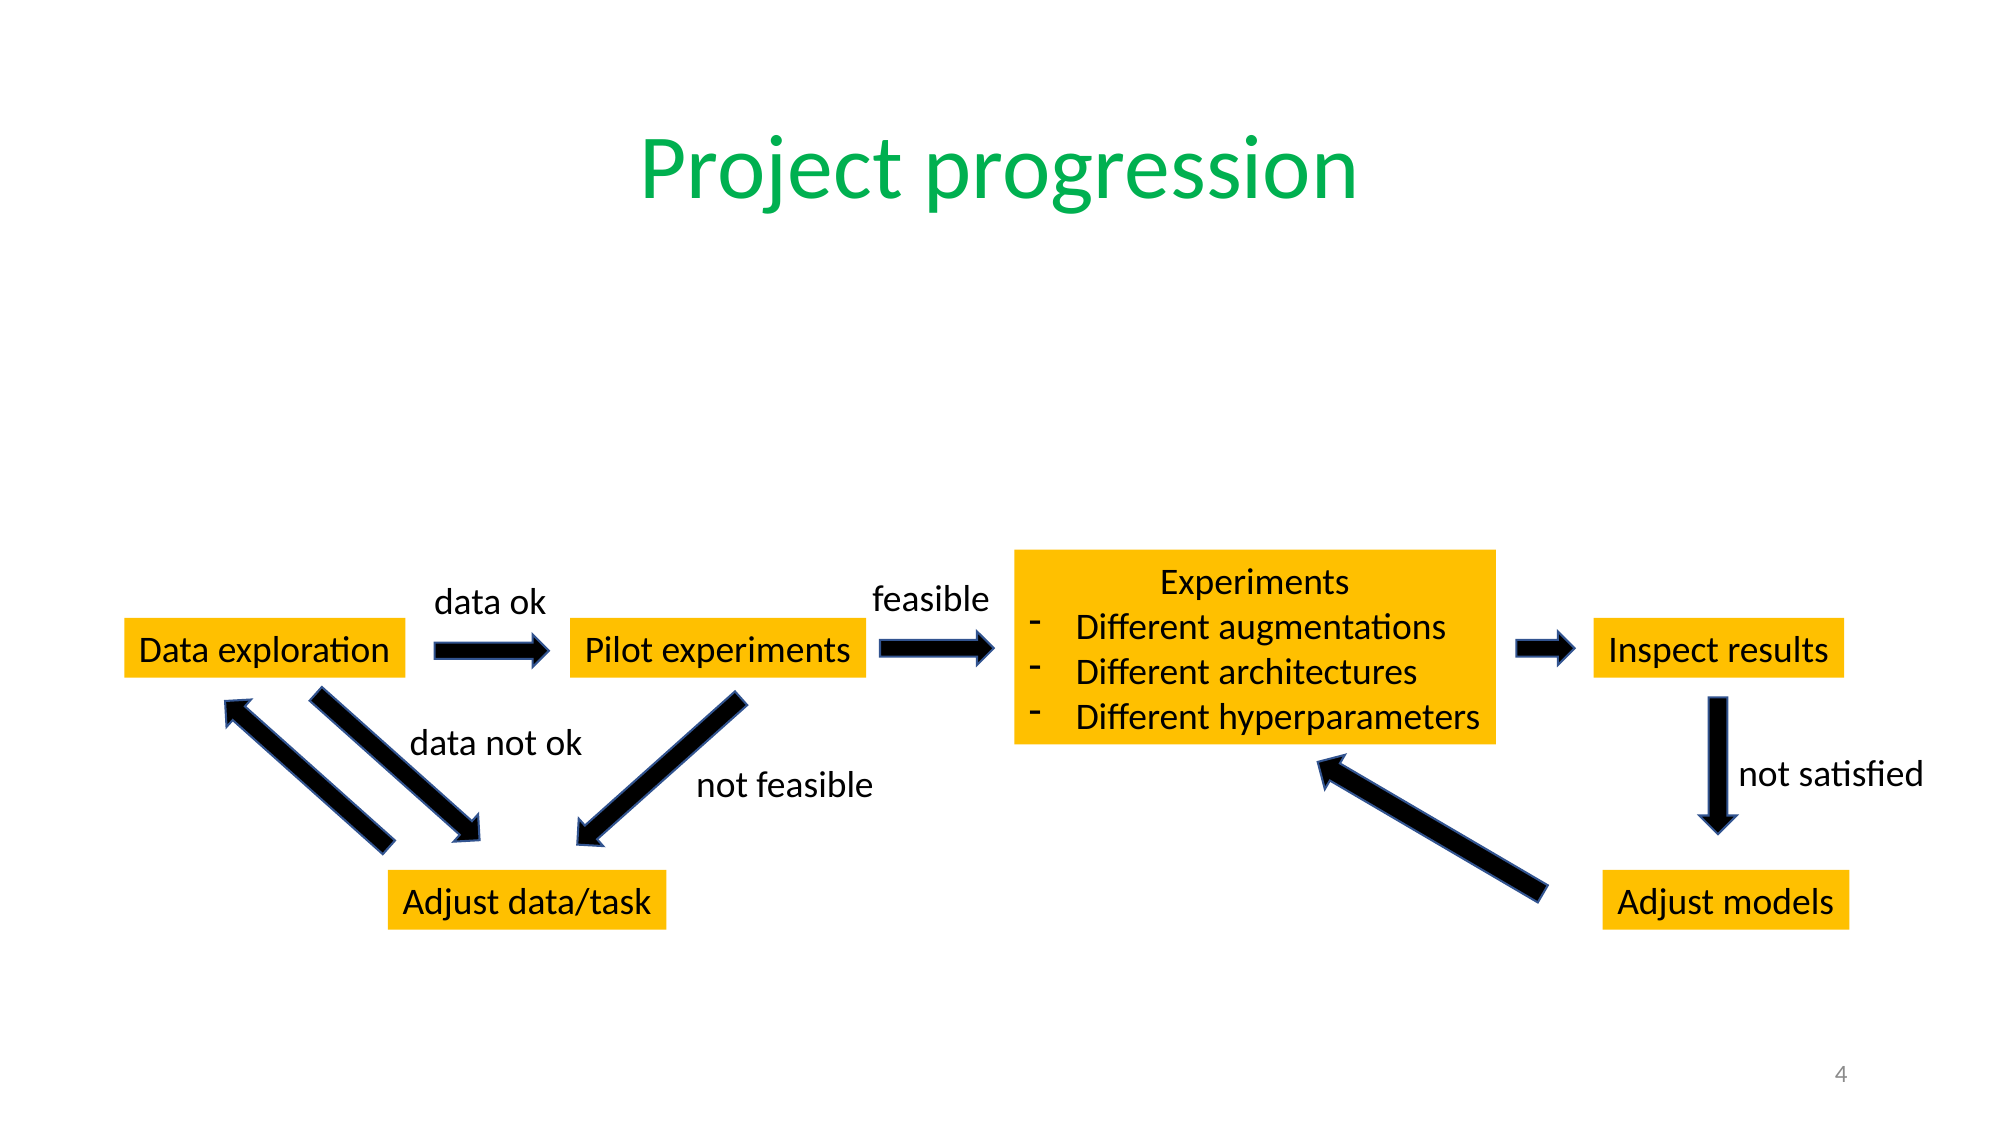

# Project progression

Experiments
Different augmentations
Different architectures
Different hyperparameters
feasible
data ok
Data exploration
Pilot experiments
Inspect results

data not ok
not satisfied

not feasible

Adjust data/task
Adjust models
4